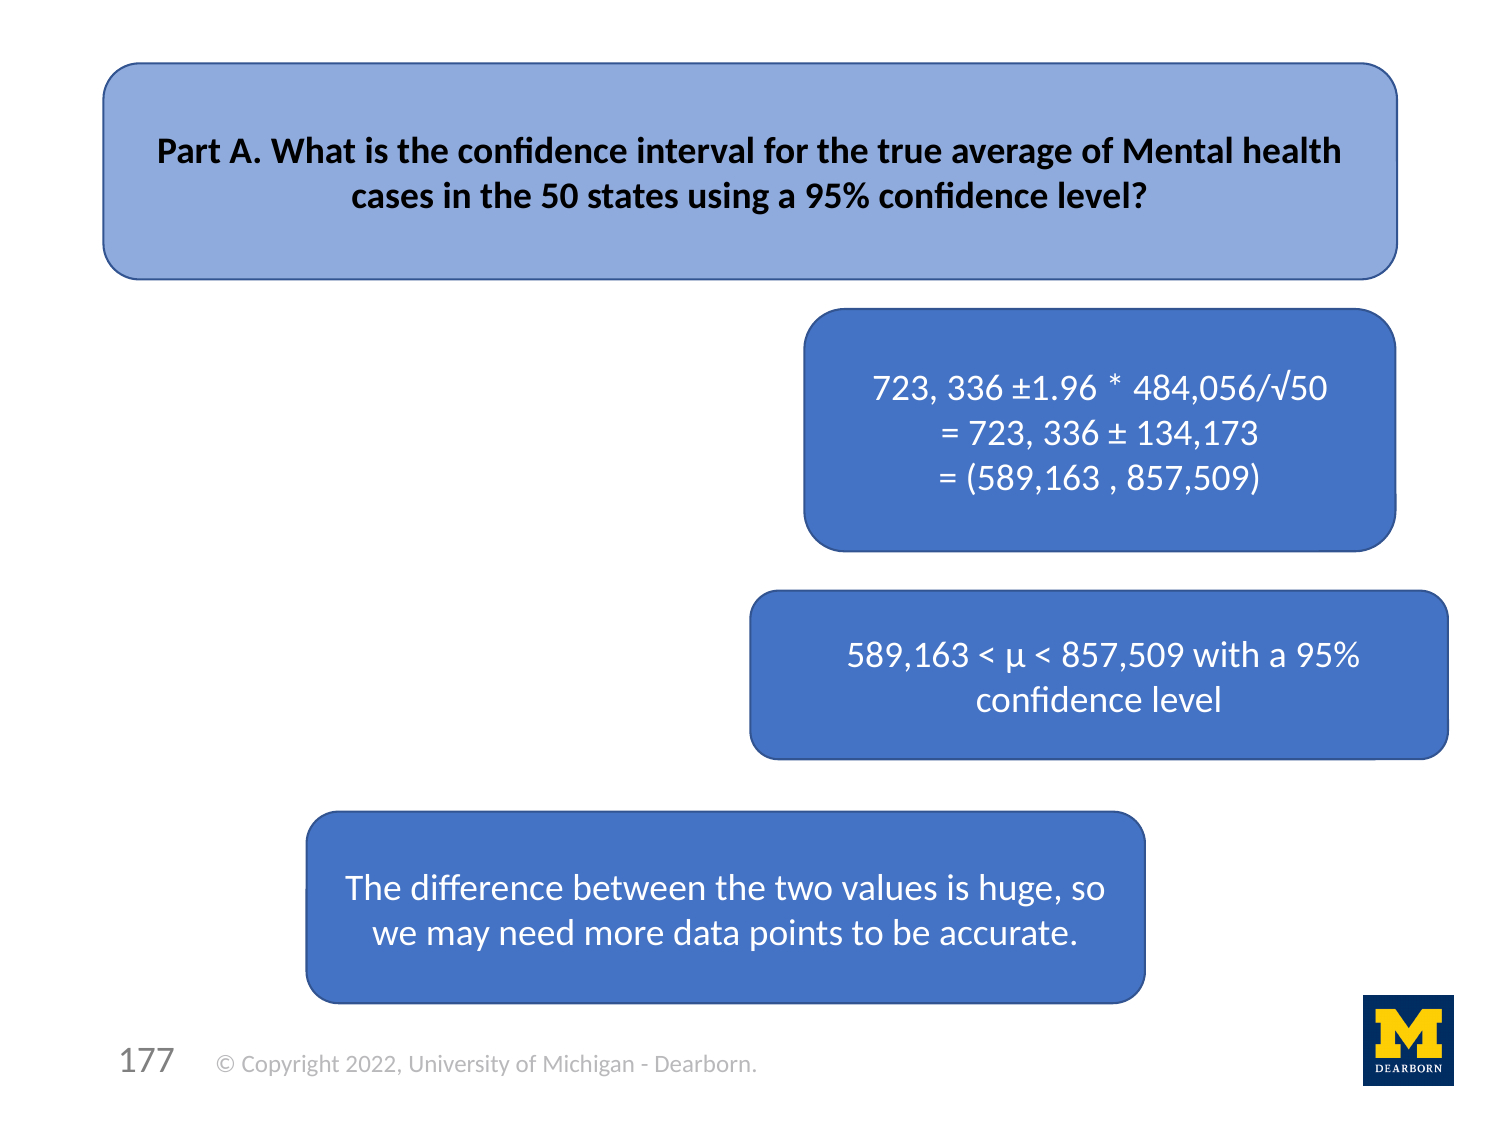

Part A. What is the confidence interval for the true average of Mental health cases in the 50 states using a 95% confidence level?

 723, 336 ±1.96 * 484,056/√50
= 723, 336 ± 134,173
= (589,163 , 857,509)

 589,163 < µ < 857,509 with a 95% confidence level

The difference between the two values is huge, so we may need more data points to be accurate.